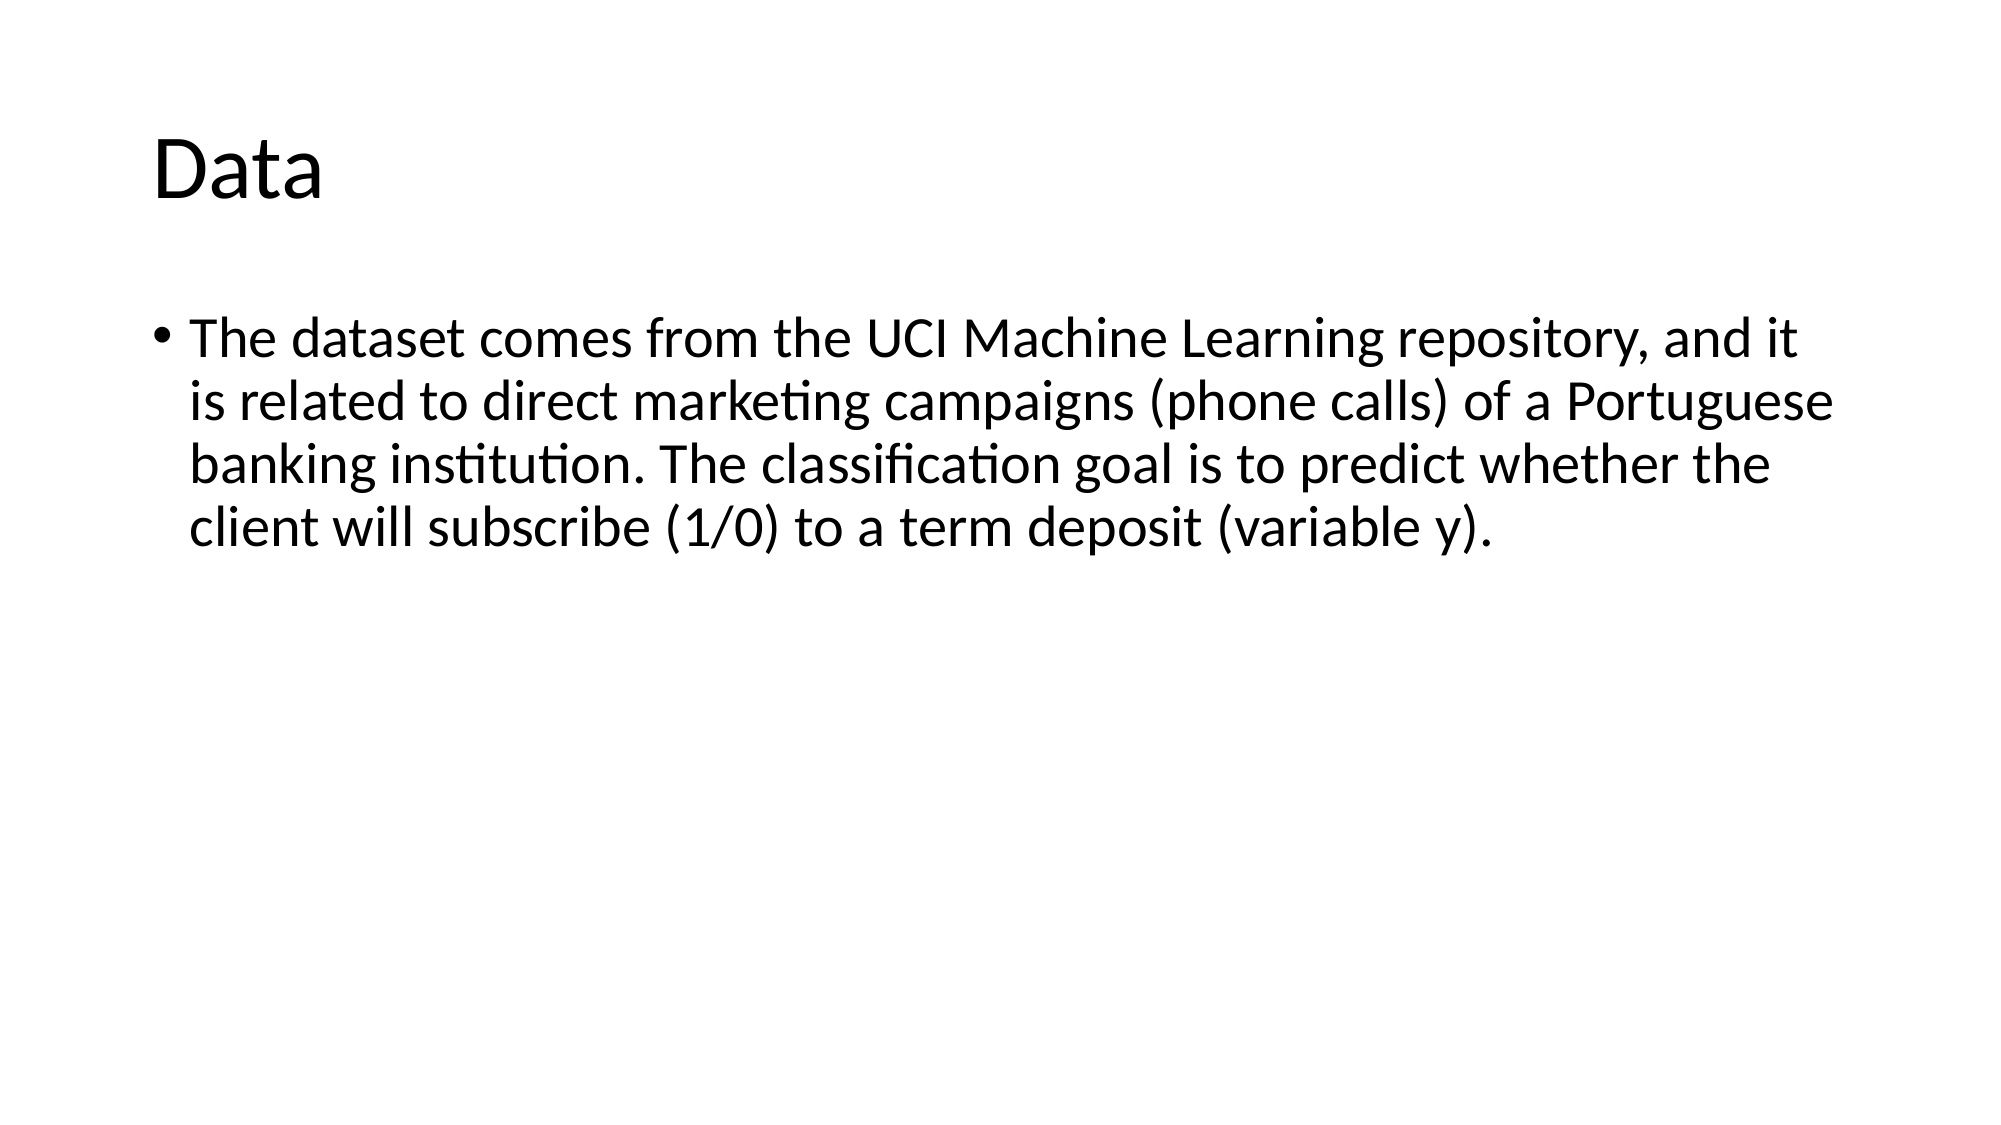

# Data
The dataset comes from the UCI Machine Learning repository, and it is related to direct marketing campaigns (phone calls) of a Portuguese banking institution. The classification goal is to predict whether the client will subscribe (1/0) to a term deposit (variable y).